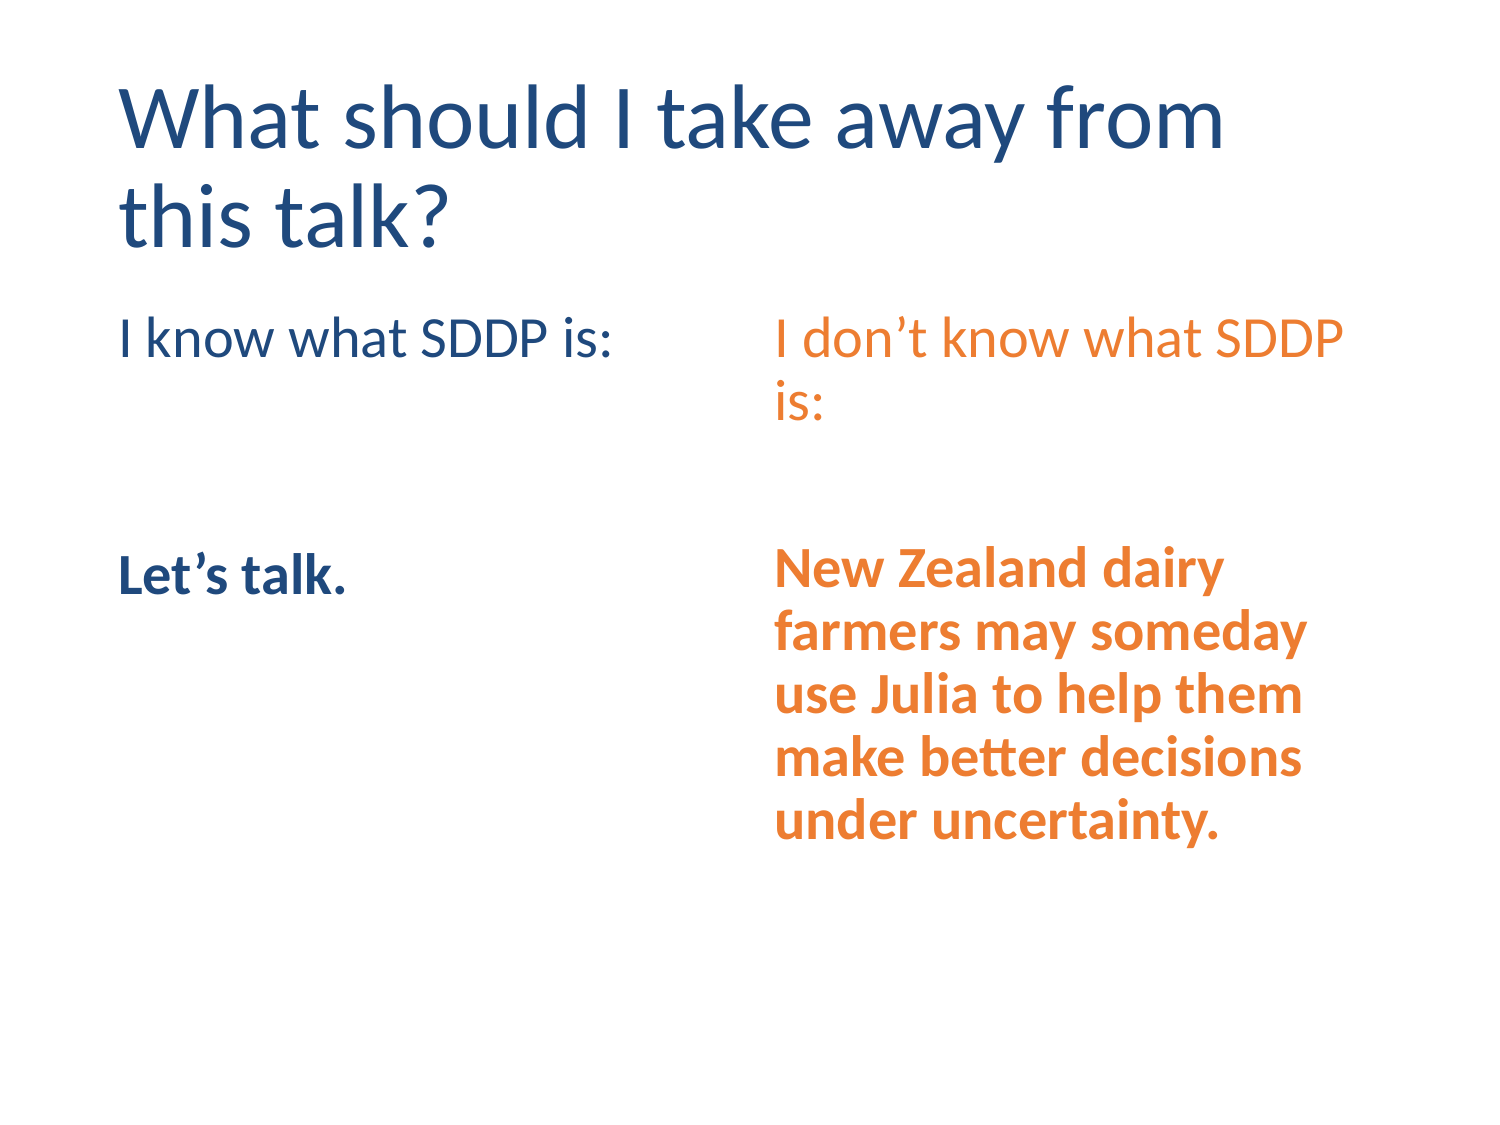

# What should I take away from this talk?
I know what SDDP is:

Let’s talk.
I don’t know what SDDP is:

New Zealand dairy farmers may someday use Julia to help them make better decisions under uncertainty.